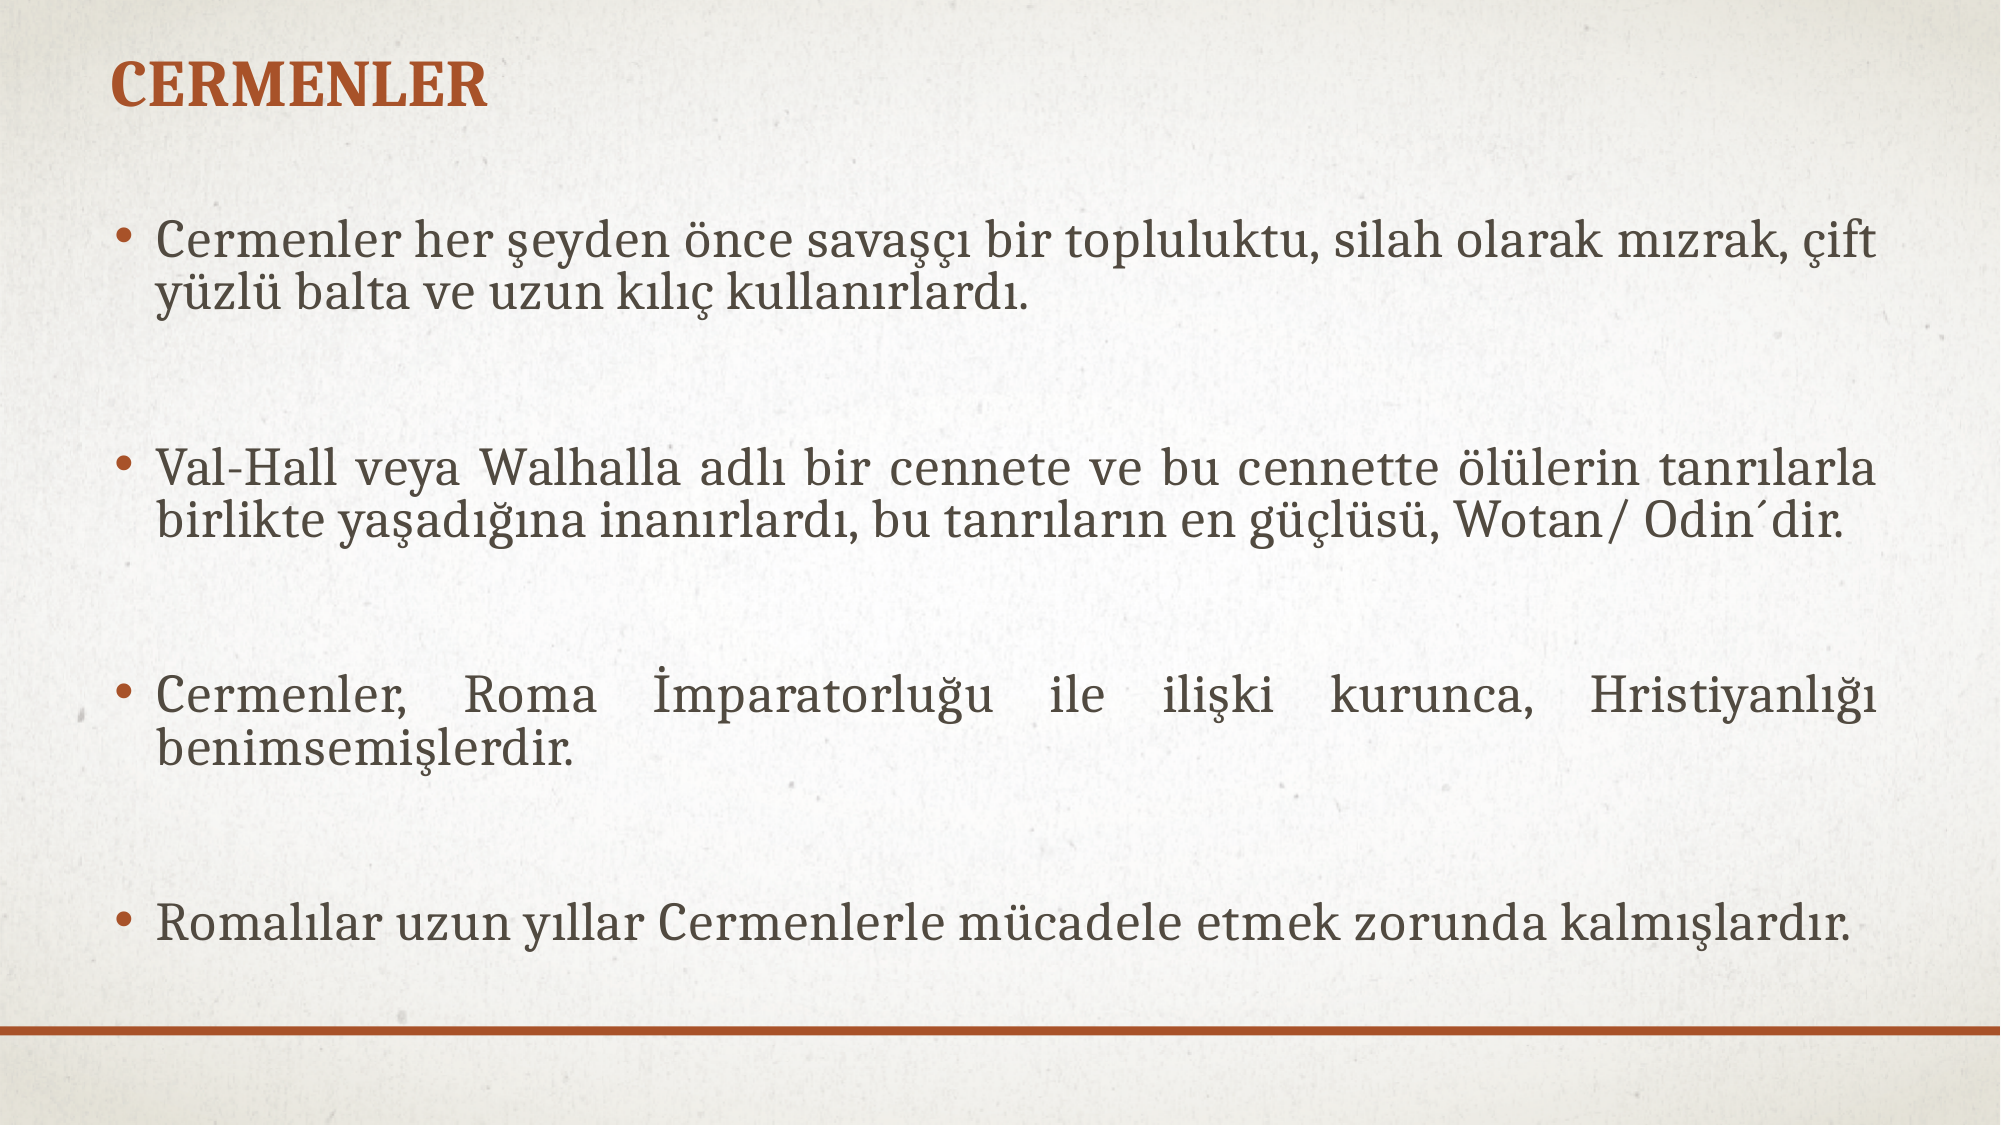

# Cermenler
Cermenler her şeyden önce savaşçı bir topluluktu, silah olarak mızrak, çift yüzlü balta ve uzun kılıç kullanırlardı.

Val-Hall veya Walhalla adlı bir cennete ve bu cennette ölülerin tanrılarla birlikte yaşadığına inanırlardı, bu tanrıların en güçlüsü, Wotan/ Odin´dir.

Cermenler, Roma İmparatorluğu ile ilişki kurunca, Hristiyanlığı benimsemişlerdir.

Romalılar uzun yıllar Cermenlerle mücadele etmek zorunda kalmışlardır.